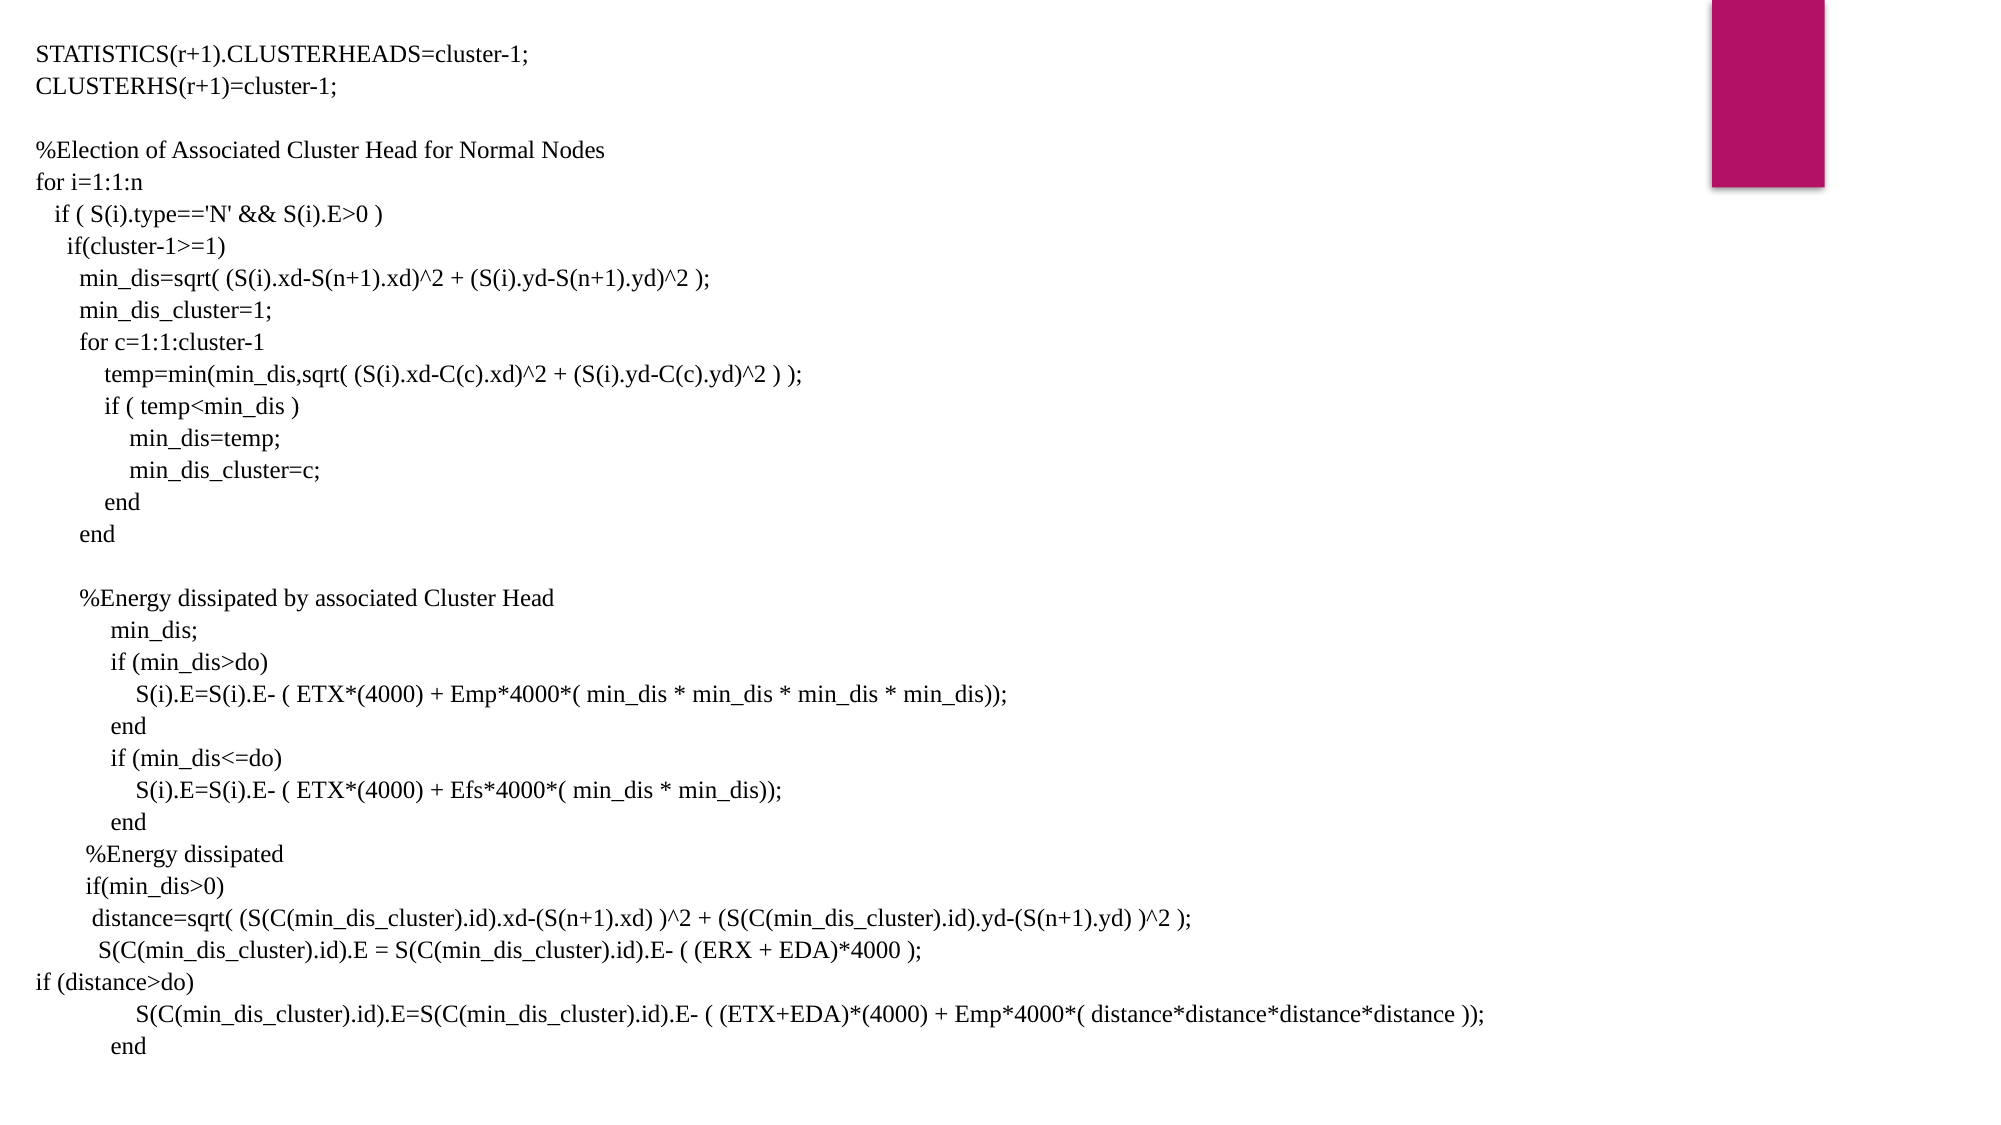

STATISTICS(r+1).CLUSTERHEADS=cluster-1;
CLUSTERHS(r+1)=cluster-1;

%Election of Associated Cluster Head for Normal Nodes
for i=1:1:n
   if ( S(i).type=='N' && S(i).E>0 )
     if(cluster-1>=1)
       min_dis=sqrt( (S(i).xd-S(n+1).xd)^2 + (S(i).yd-S(n+1).yd)^2 );
       min_dis_cluster=1;
       for c=1:1:cluster-1
           temp=min(min_dis,sqrt( (S(i).xd-C(c).xd)^2 + (S(i).yd-C(c).yd)^2 ) );
           if ( temp<min_dis )
               min_dis=temp;
               min_dis_cluster=c;
           end
       end

       %Energy dissipated by associated Cluster Head
            min_dis;
            if (min_dis>do)
                S(i).E=S(i).E- ( ETX*(4000) + Emp*4000*( min_dis * min_dis * min_dis * min_dis));
            end
            if (min_dis<=do)
                S(i).E=S(i).E- ( ETX*(4000) + Efs*4000*( min_dis * min_dis));
            end
        %Energy dissipated
        if(min_dis>0)
         distance=sqrt( (S(C(min_dis_cluster).id).xd-(S(n+1).xd) )^2 + (S(C(min_dis_cluster).id).yd-(S(n+1).yd) )^2 );
          S(C(min_dis_cluster).id).E = S(C(min_dis_cluster).id).E- ( (ERX + EDA)*4000 );
if (distance>do)
                S(C(min_dis_cluster).id).E=S(C(min_dis_cluster).id).E- ( (ETX+EDA)*(4000) + Emp*4000*( distance*distance*distance*distance ));
            end